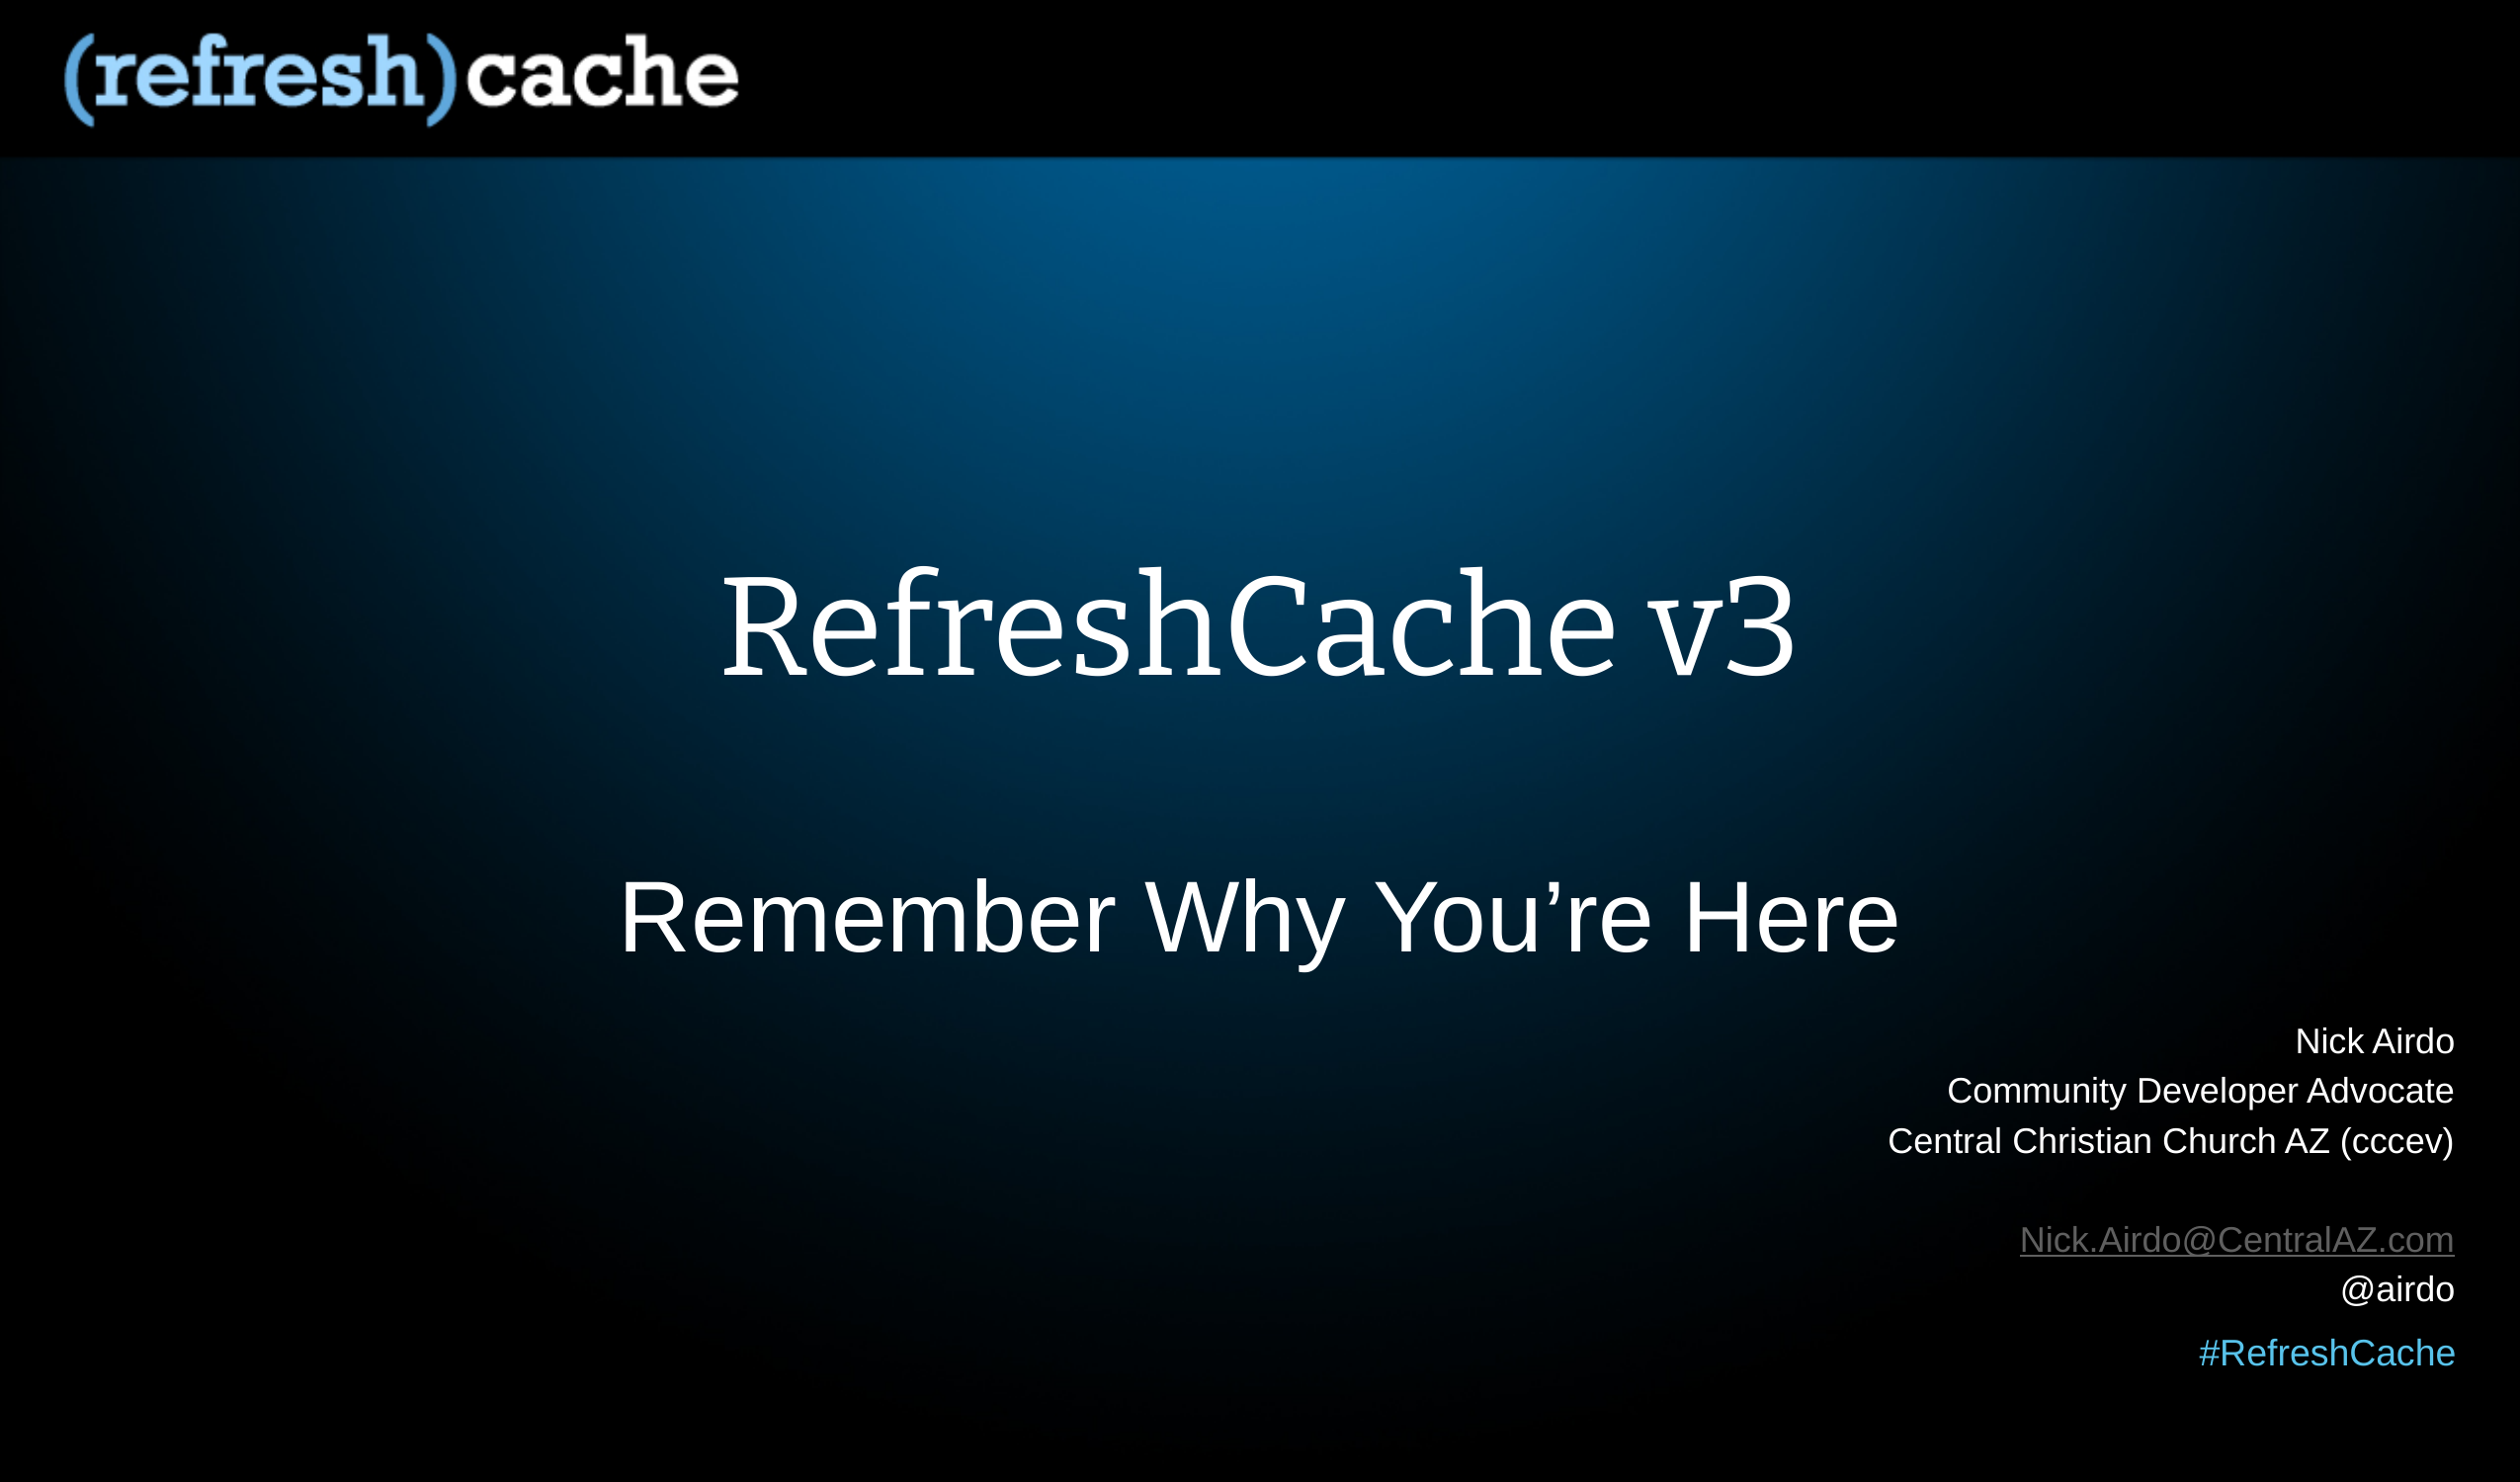

# RefreshCache v3
Remember Why You’re Here
Nick Airdo
Community Developer Advocate
Central Christian Church AZ (cccev)

Nick.Airdo@CentralAZ.com
@airdo